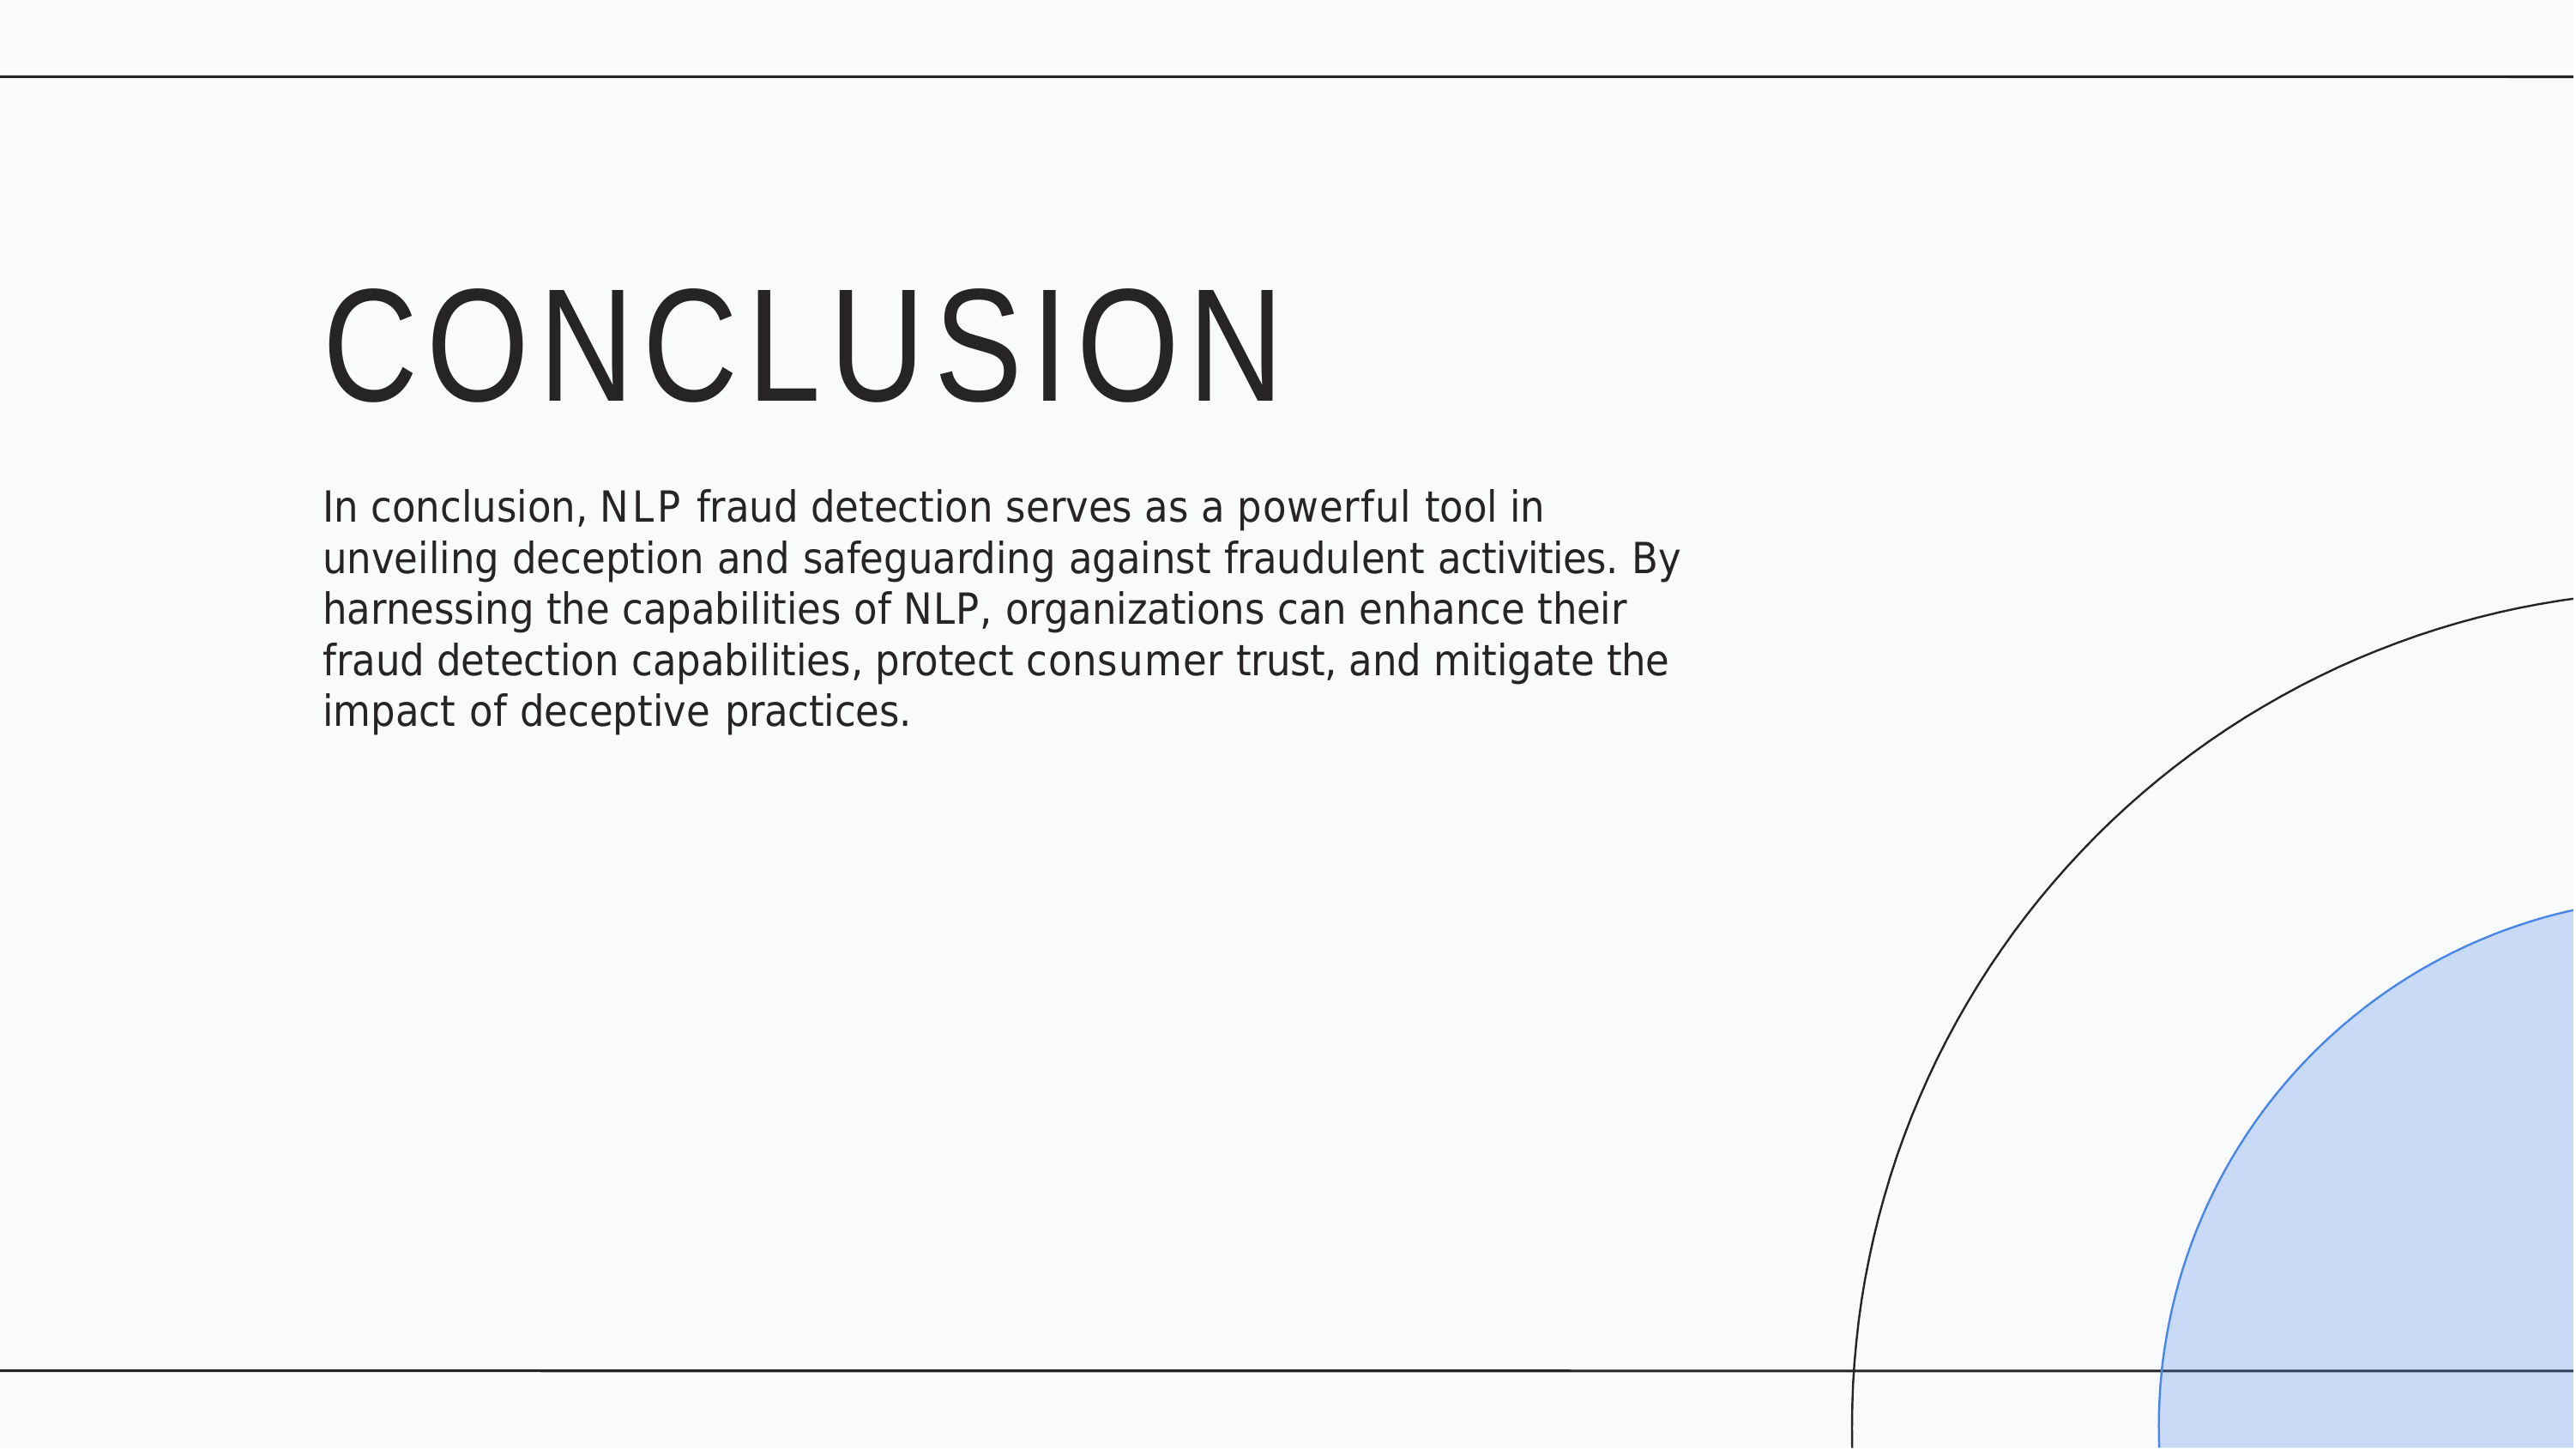

# CONCLUSION
In conclusion, NLP fraud detection serves as a powerful tool in unveiling deception and safeguarding against fraudulent activities. By harnessing the capabilities of NLP, organizations can enhance their fraud detection capabilities, protect consumer trust, and mitigate the impact of deceptive practices.